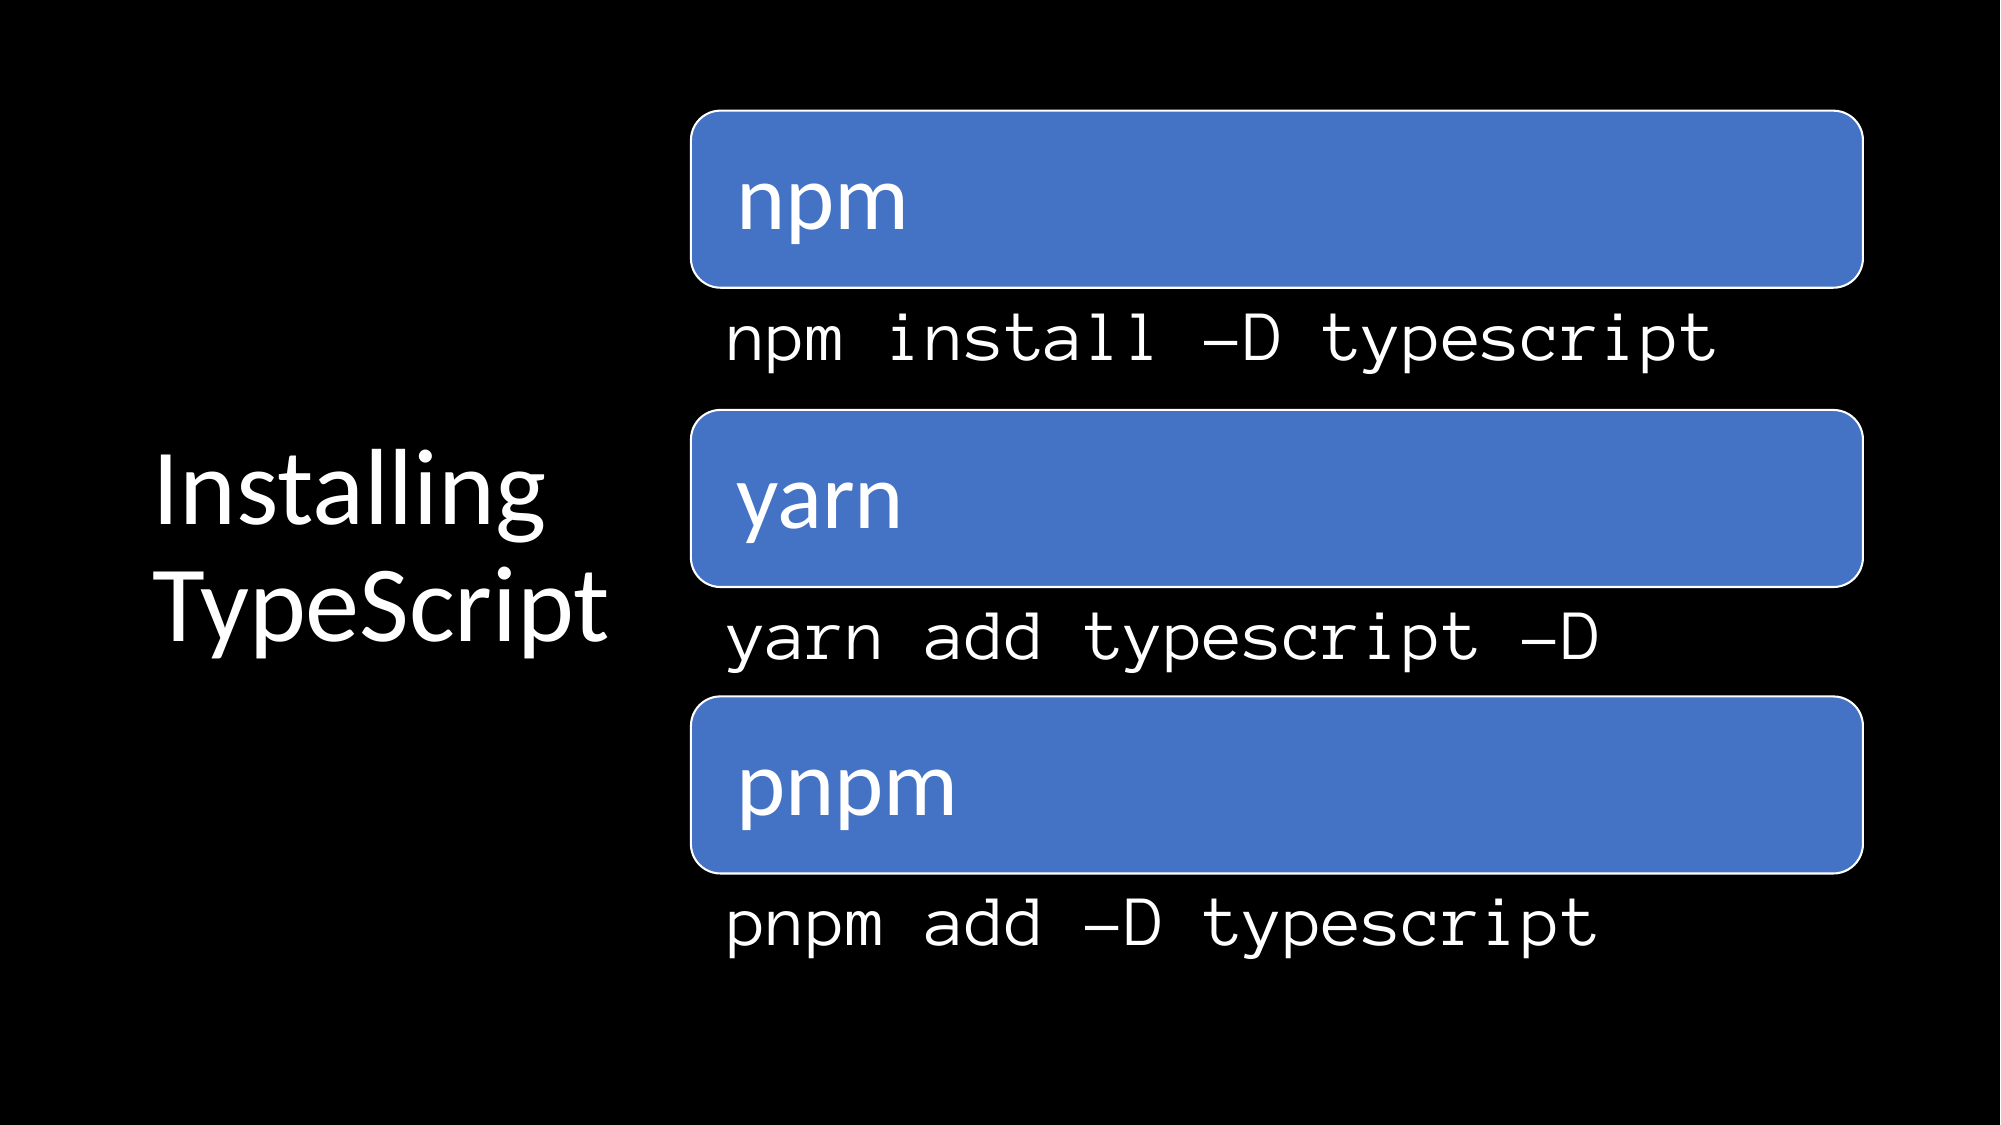

# Installing TypeScript
npm
npm install -D typescript
yarn
yarn add typescript -D
pnpm
pnpm add -D typescript